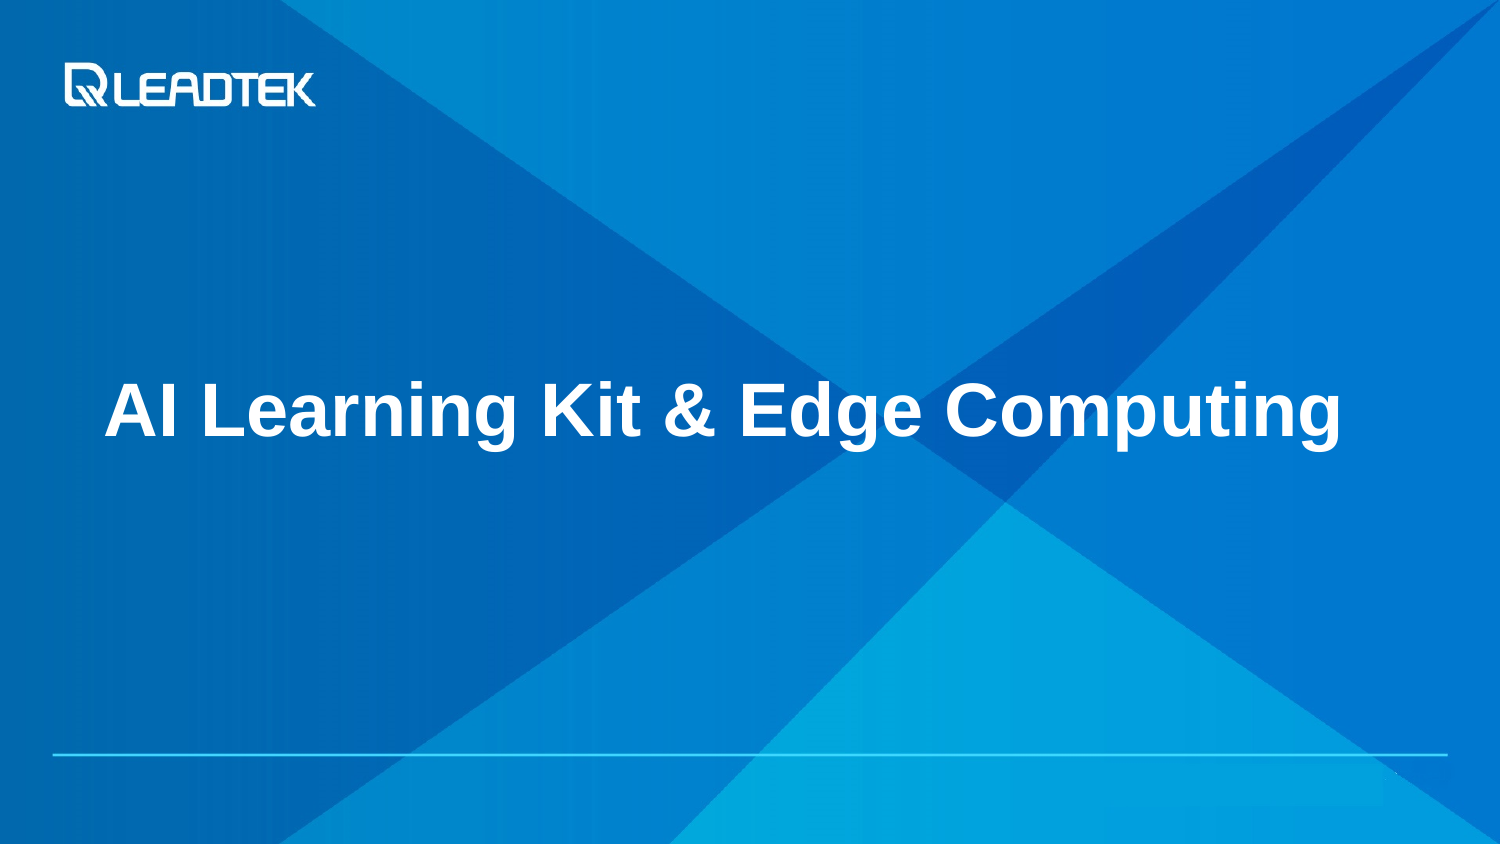

# AI Learning Kit & Edge Computing